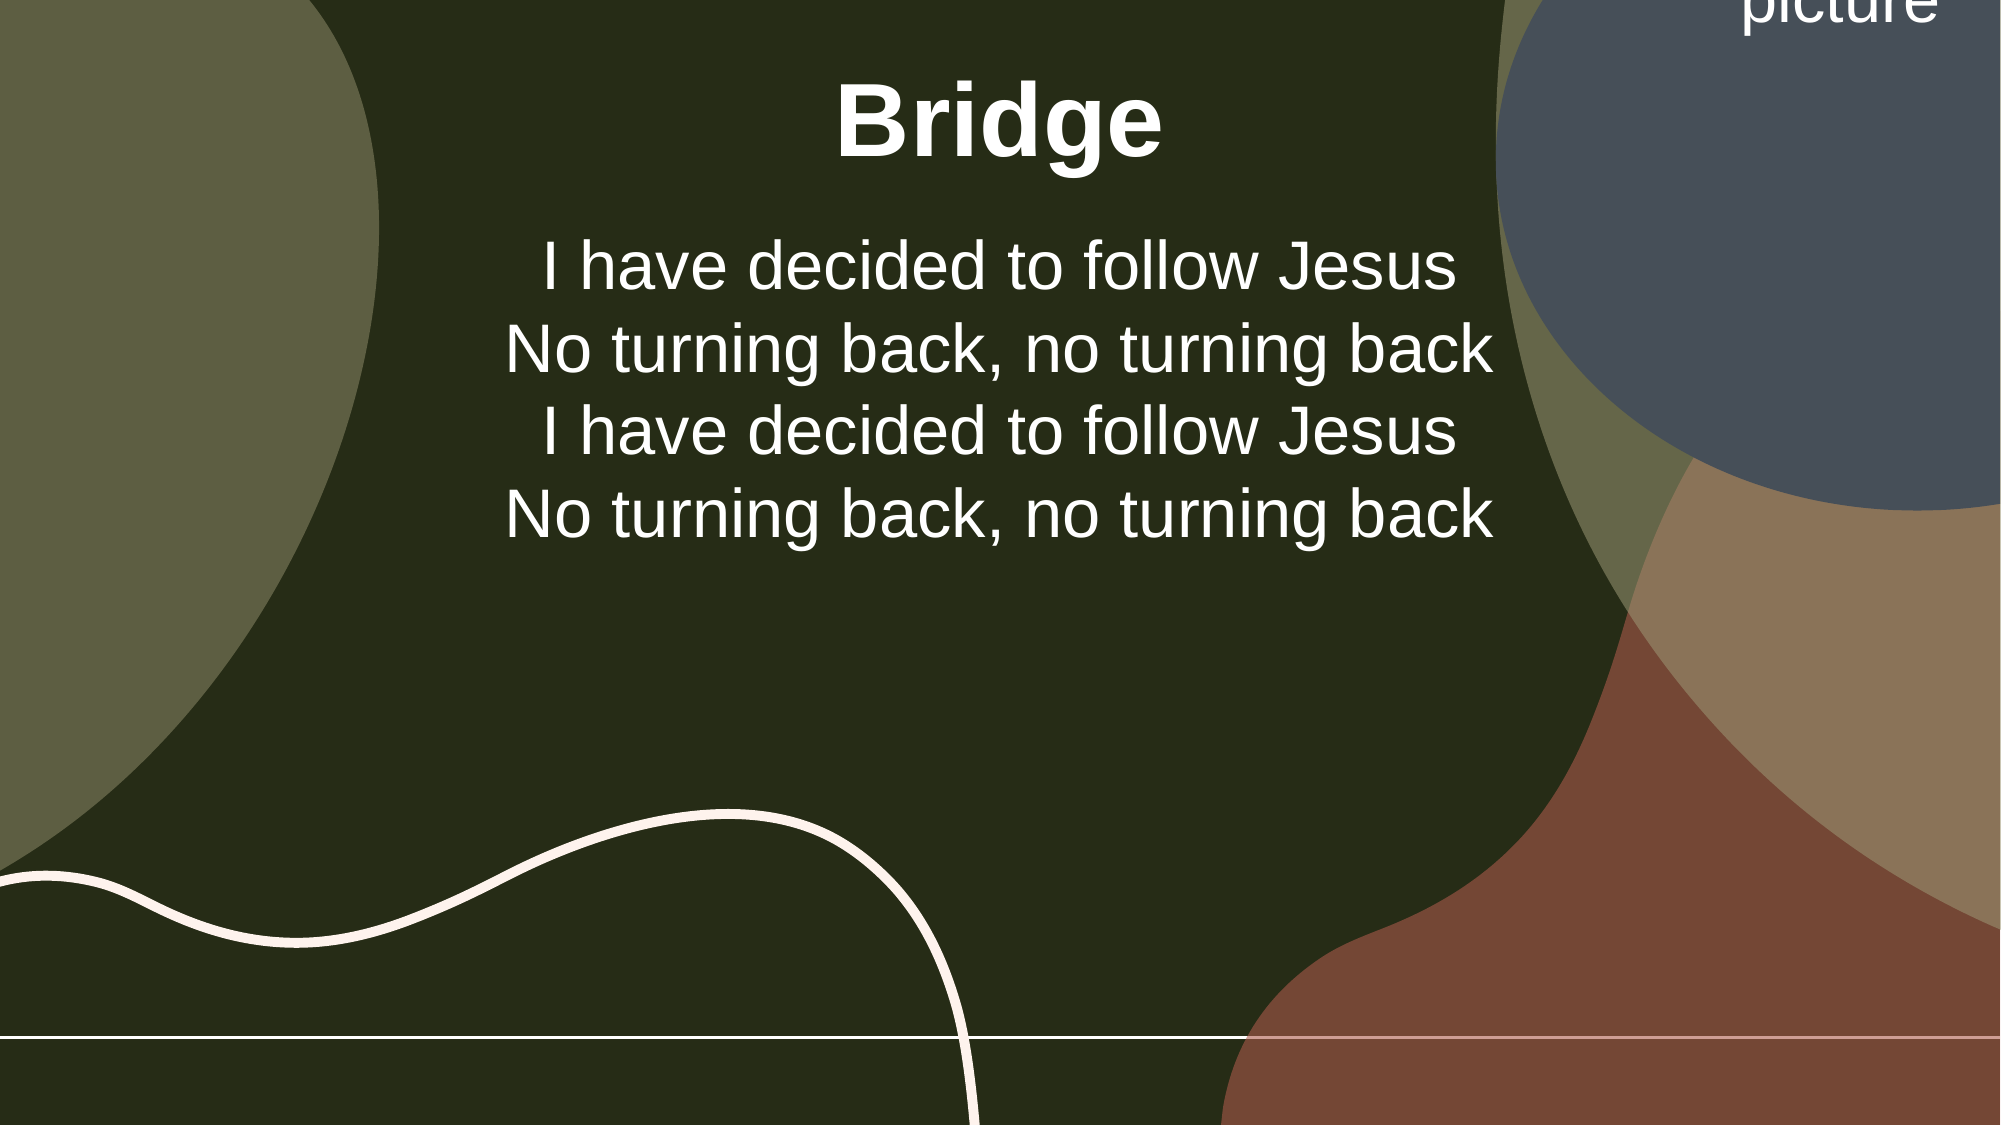

Bridge
I have decided to follow Jesus
No turning back, no turning back
I have decided to follow Jesus
No turning back, no turning back